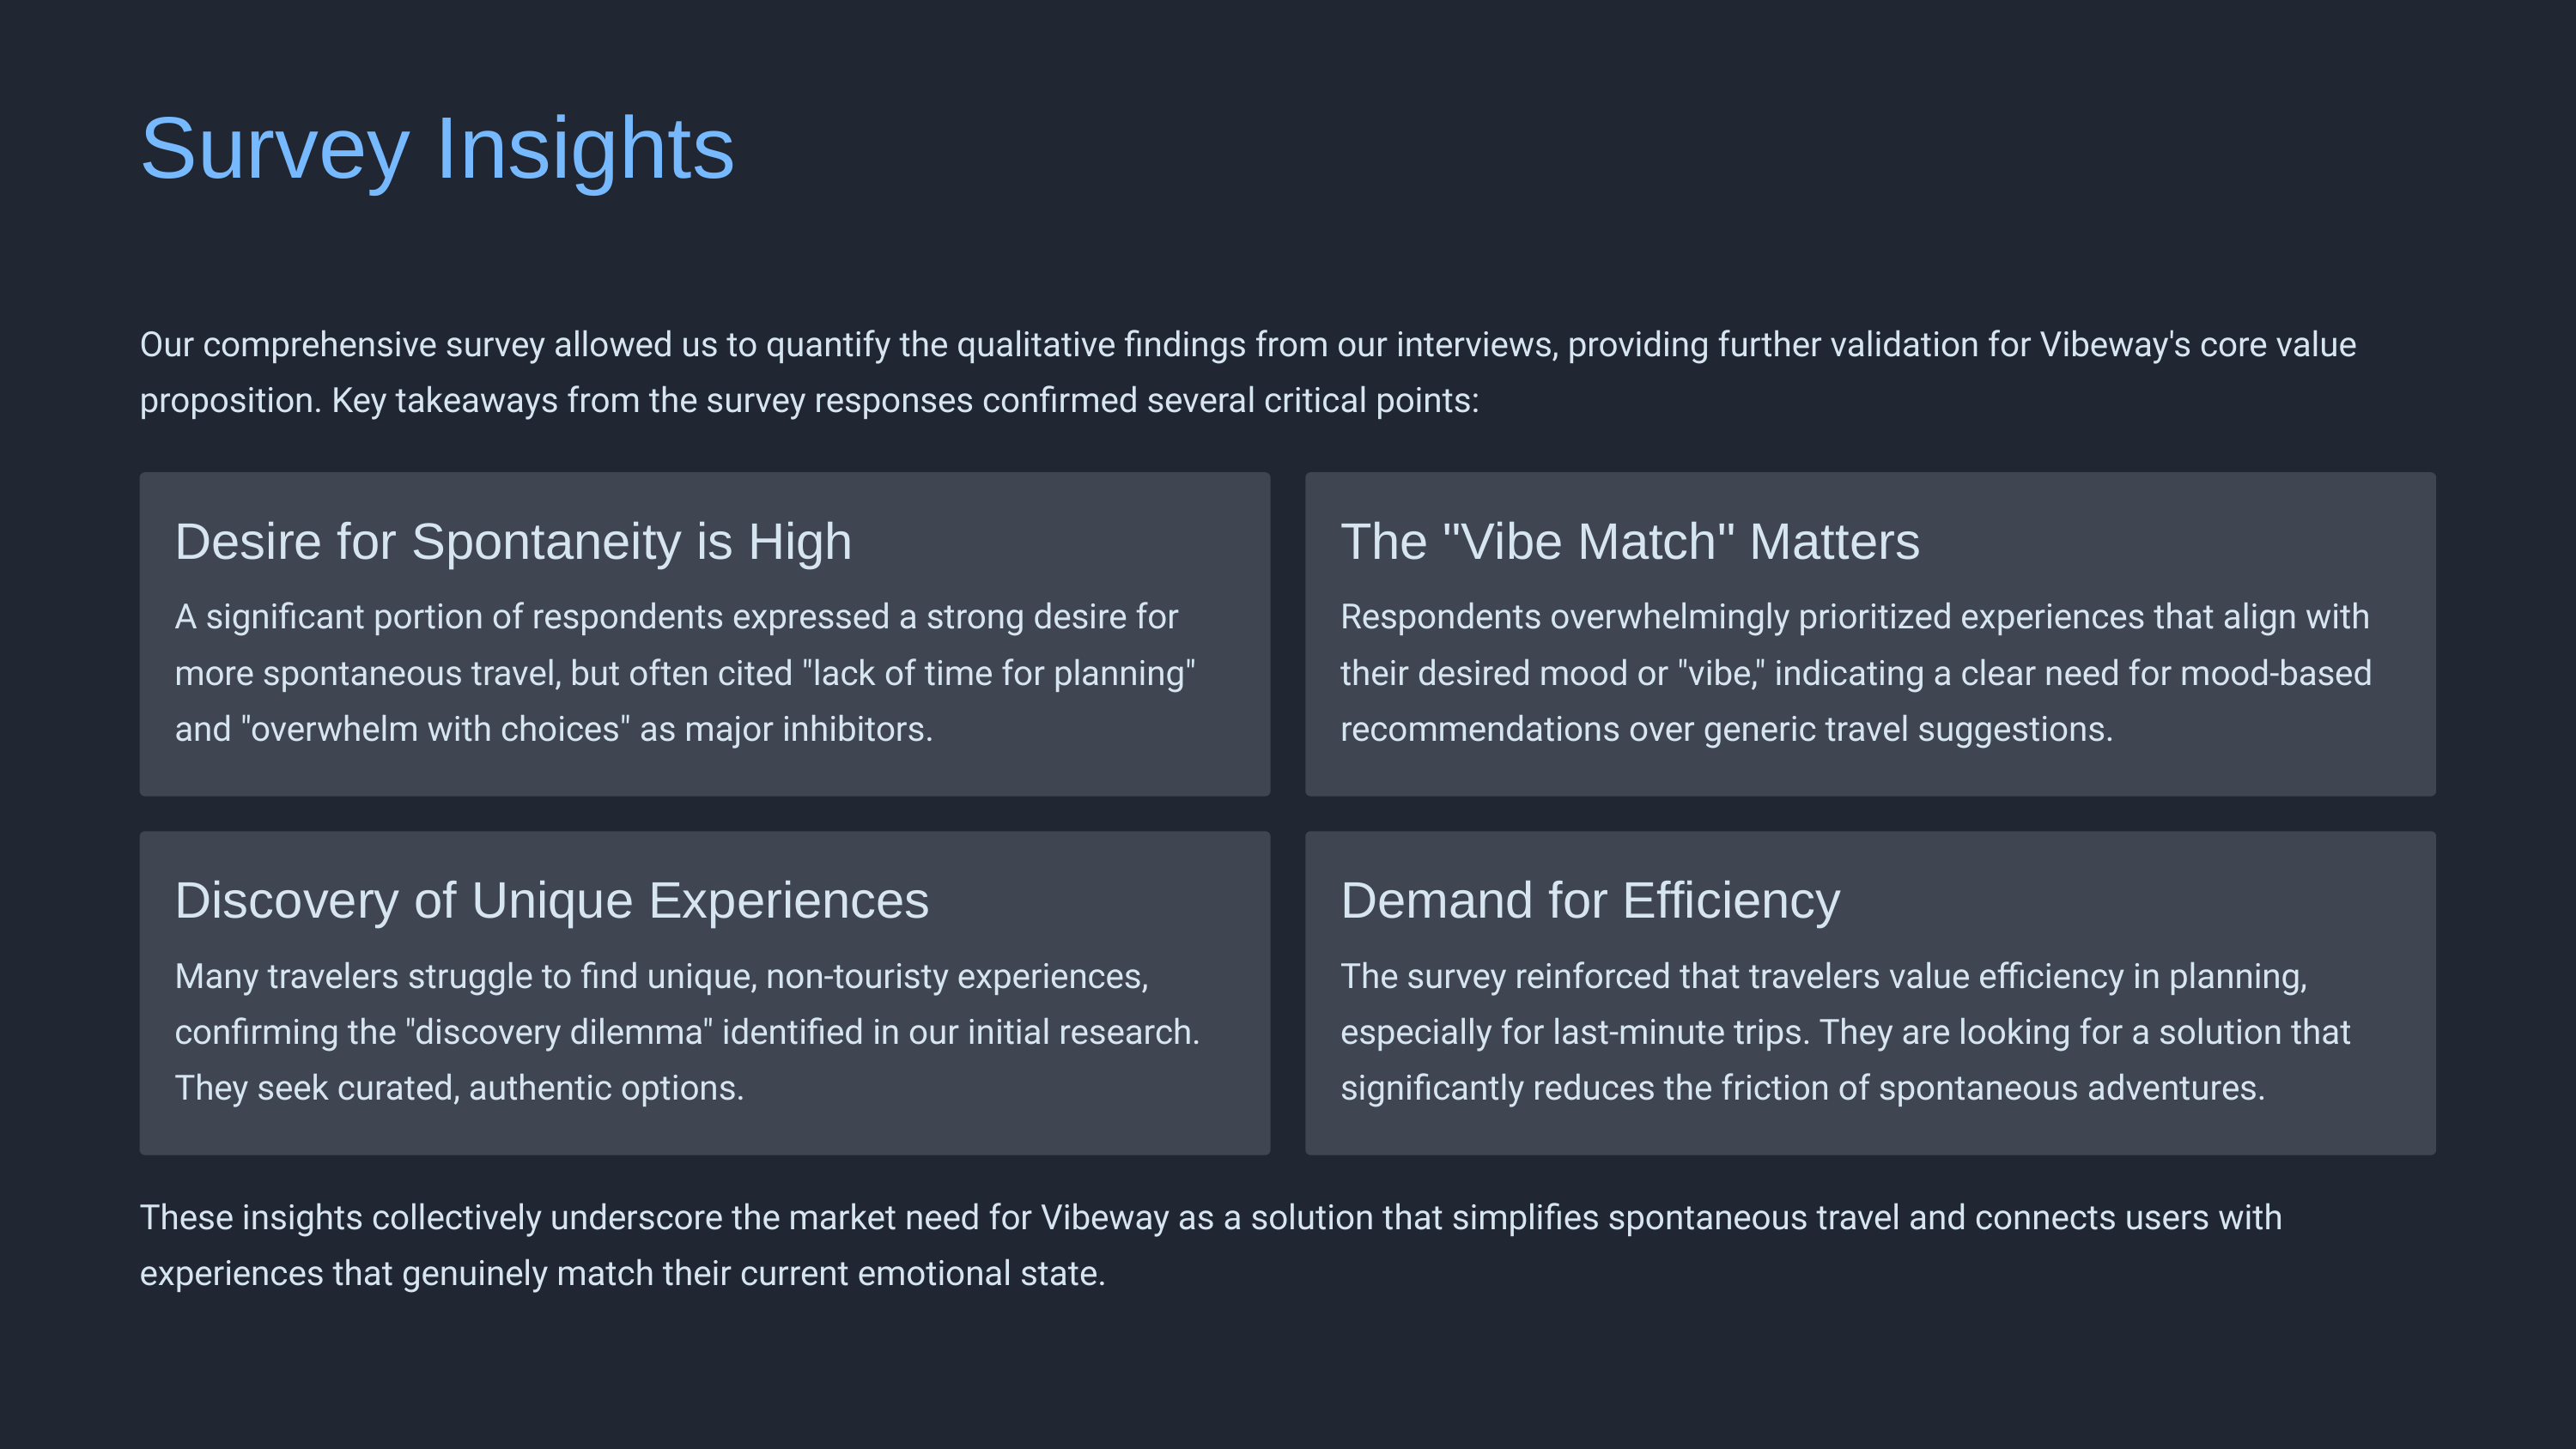

Survey Insights
Our comprehensive survey allowed us to quantify the qualitative findings from our interviews, providing further validation for Vibeway's core value proposition. Key takeaways from the survey responses confirmed several critical points:

Desire for Spontaneity is High
The "Vibe Match" Matters
A significant portion of respondents expressed a strong desire for more spontaneous travel, but often cited "lack of time for planning" and "overwhelm with choices" as major inhibitors.
Respondents overwhelmingly prioritized experiences that align with their desired mood or "vibe," indicating a clear need for mood-based recommendations over generic travel suggestions.

Discovery of Unique Experiences
Demand for Efficiency
Many travelers struggle to find unique, non-touristy experiences, confirming the "discovery dilemma" identified in our initial research. They seek curated, authentic options.
The survey reinforced that travelers value efficiency in planning, especially for last-minute trips. They are looking for a solution that significantly reduces the friction of spontaneous adventures.
These insights collectively underscore the market need for Vibeway as a solution that simplifies spontaneous travel and connects users with experiences that genuinely match their current emotional state.